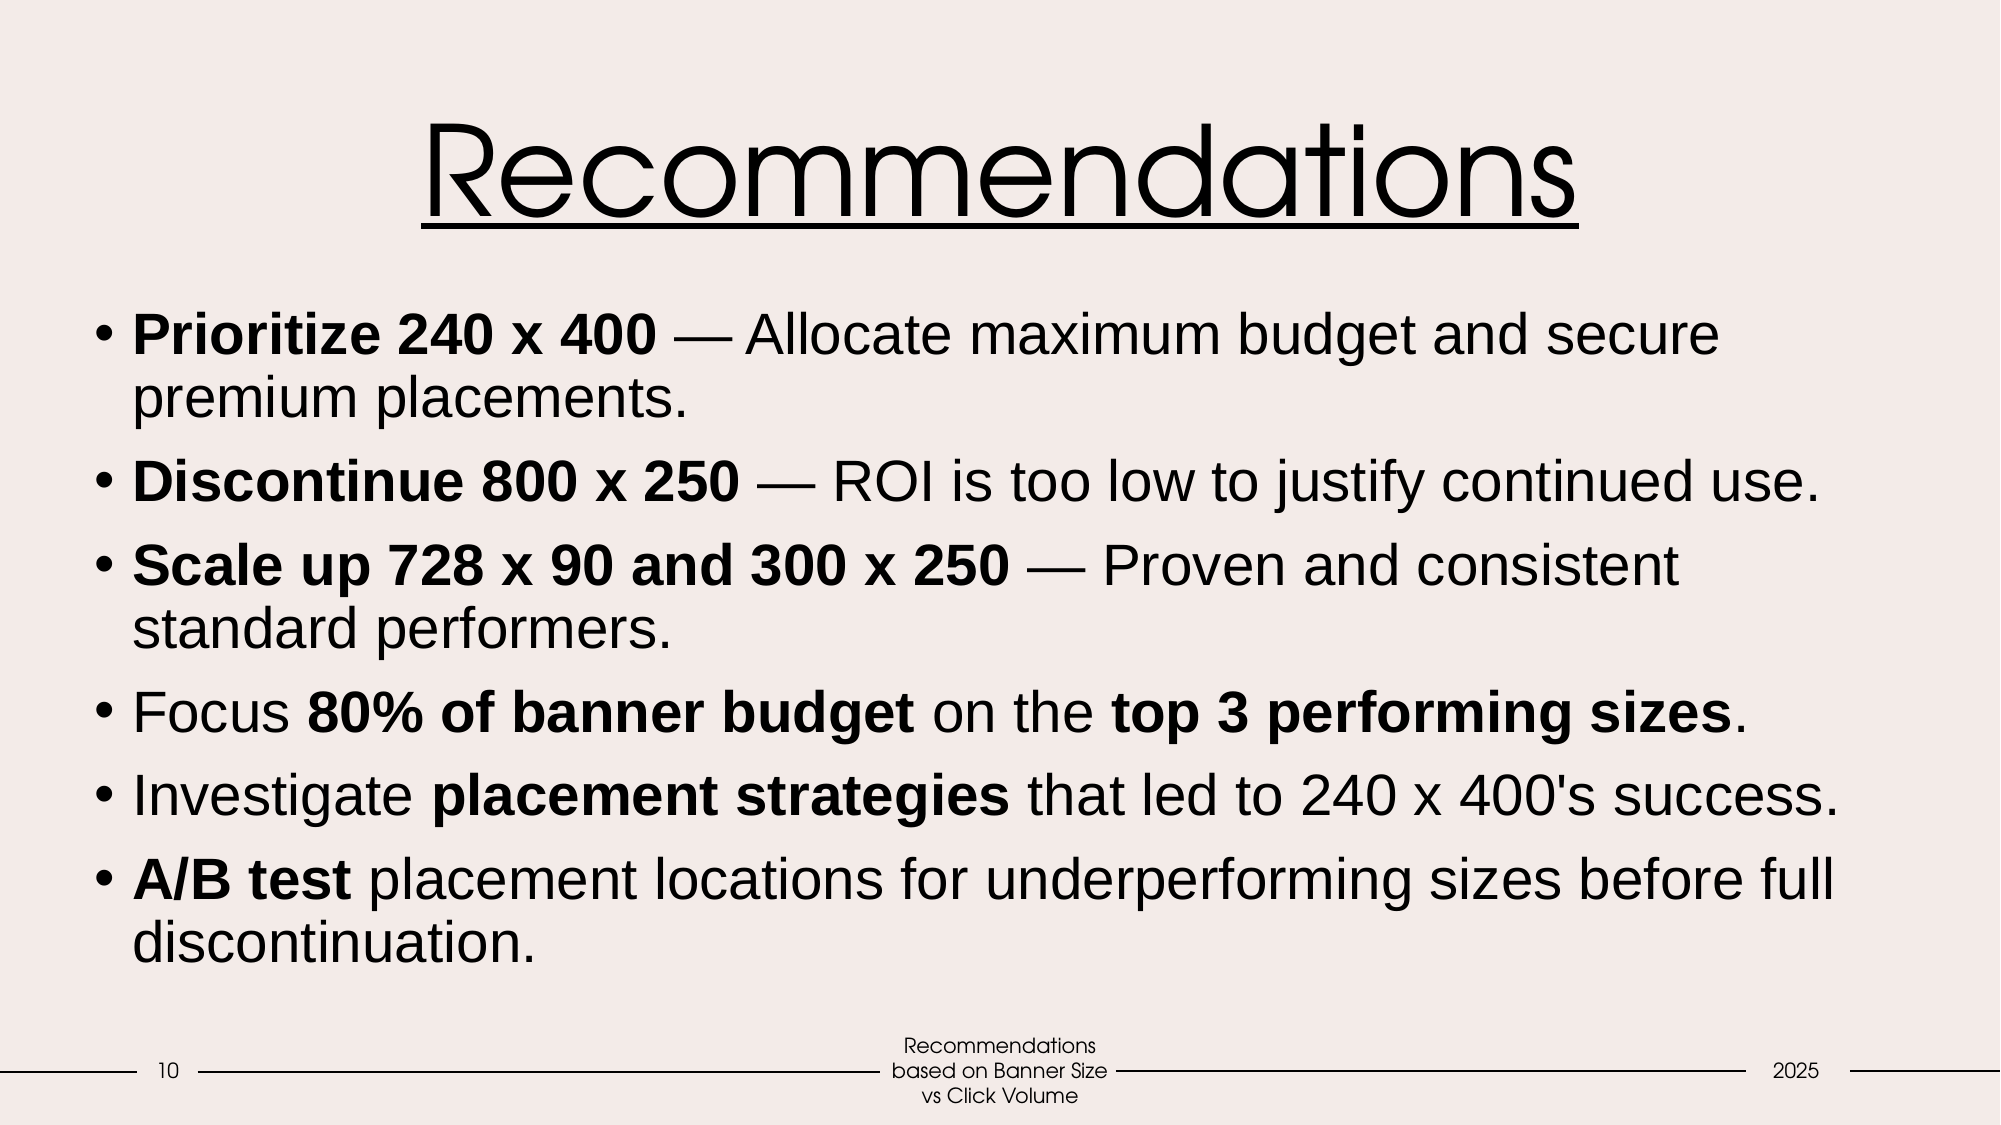

# Recommendations
Prioritize 240 x 400 — Allocate maximum budget and secure premium placements.
Discontinue 800 x 250 — ROI is too low to justify continued use.
Scale up 728 x 90 and 300 x 250 — Proven and consistent standard performers.
Focus 80% of banner budget on the top 3 performing sizes.
Investigate placement strategies that led to 240 x 400's success.
A/B test placement locations for underperforming sizes before full discontinuation.

10
Recommendations based on Banner Size vs Click Volume
2025